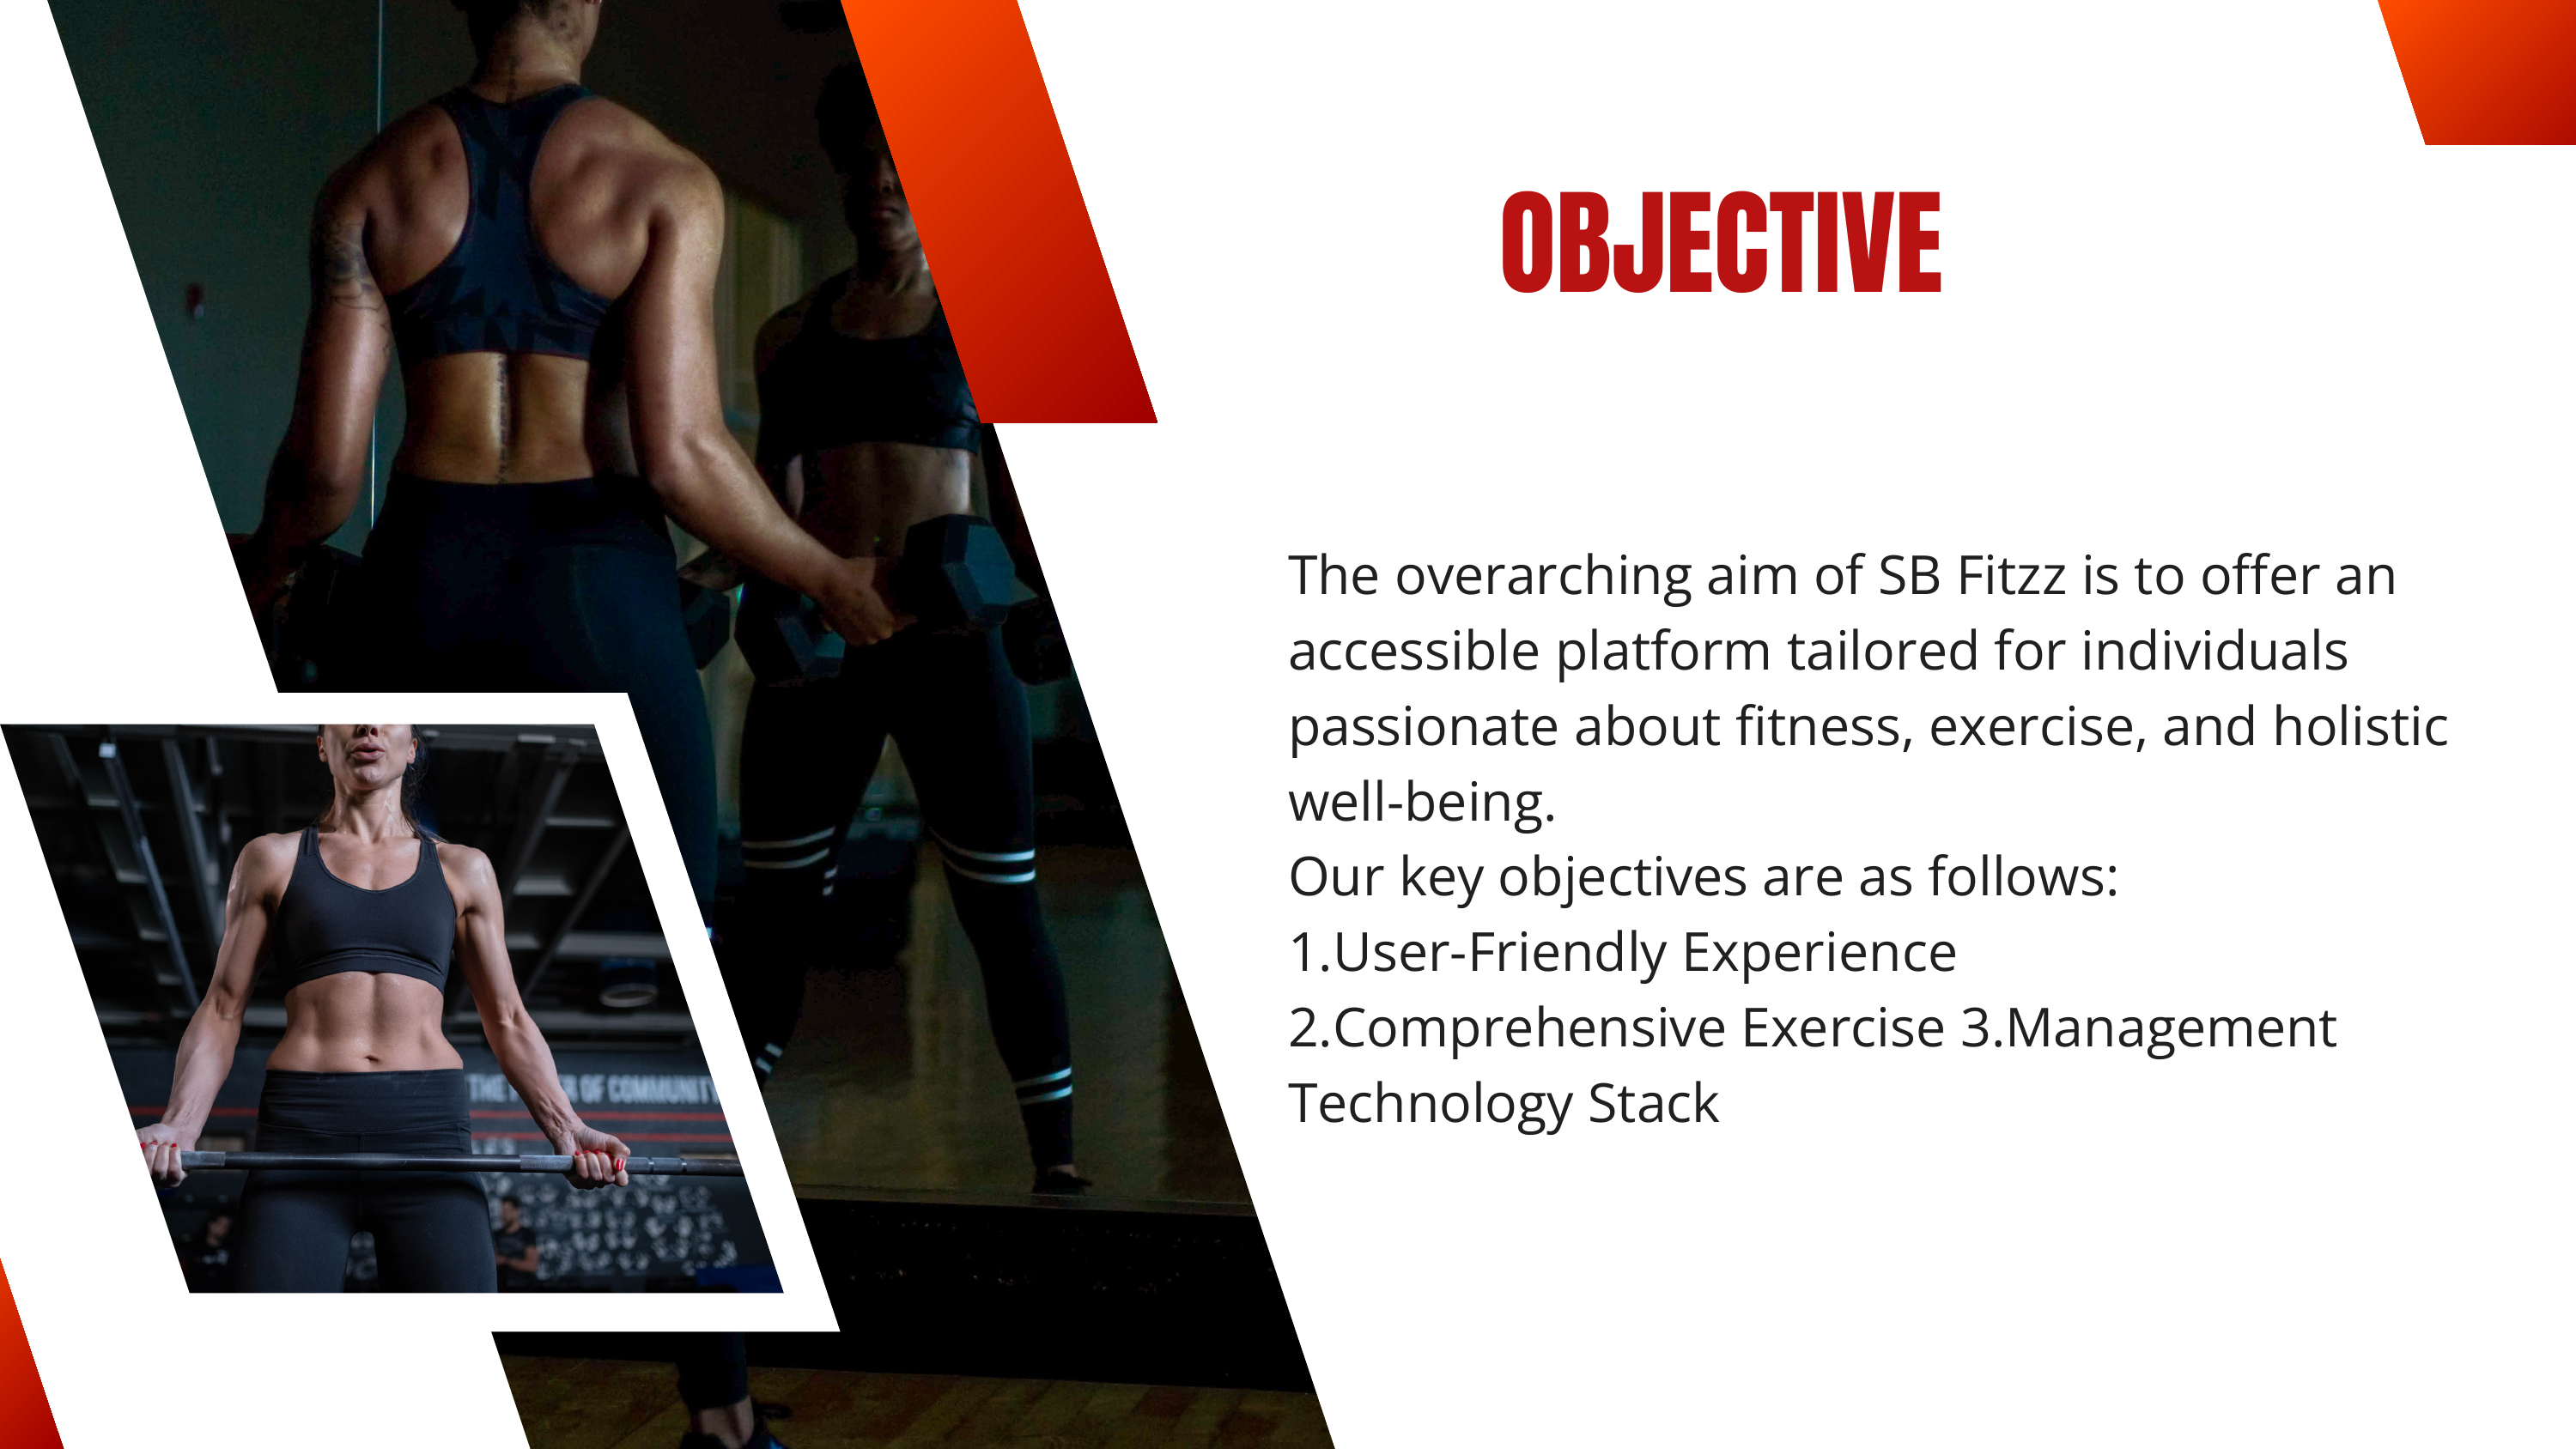

OBJECTIVE

The overarching aim of SB Fitzz is to offer an accessible platform tailored for individuals passionate about fitness, exercise, and holistic well-being.
Our key objectives are as follows:
1.User-Friendly Experience
2.Comprehensive Exercise 3.Management
Technology Stack